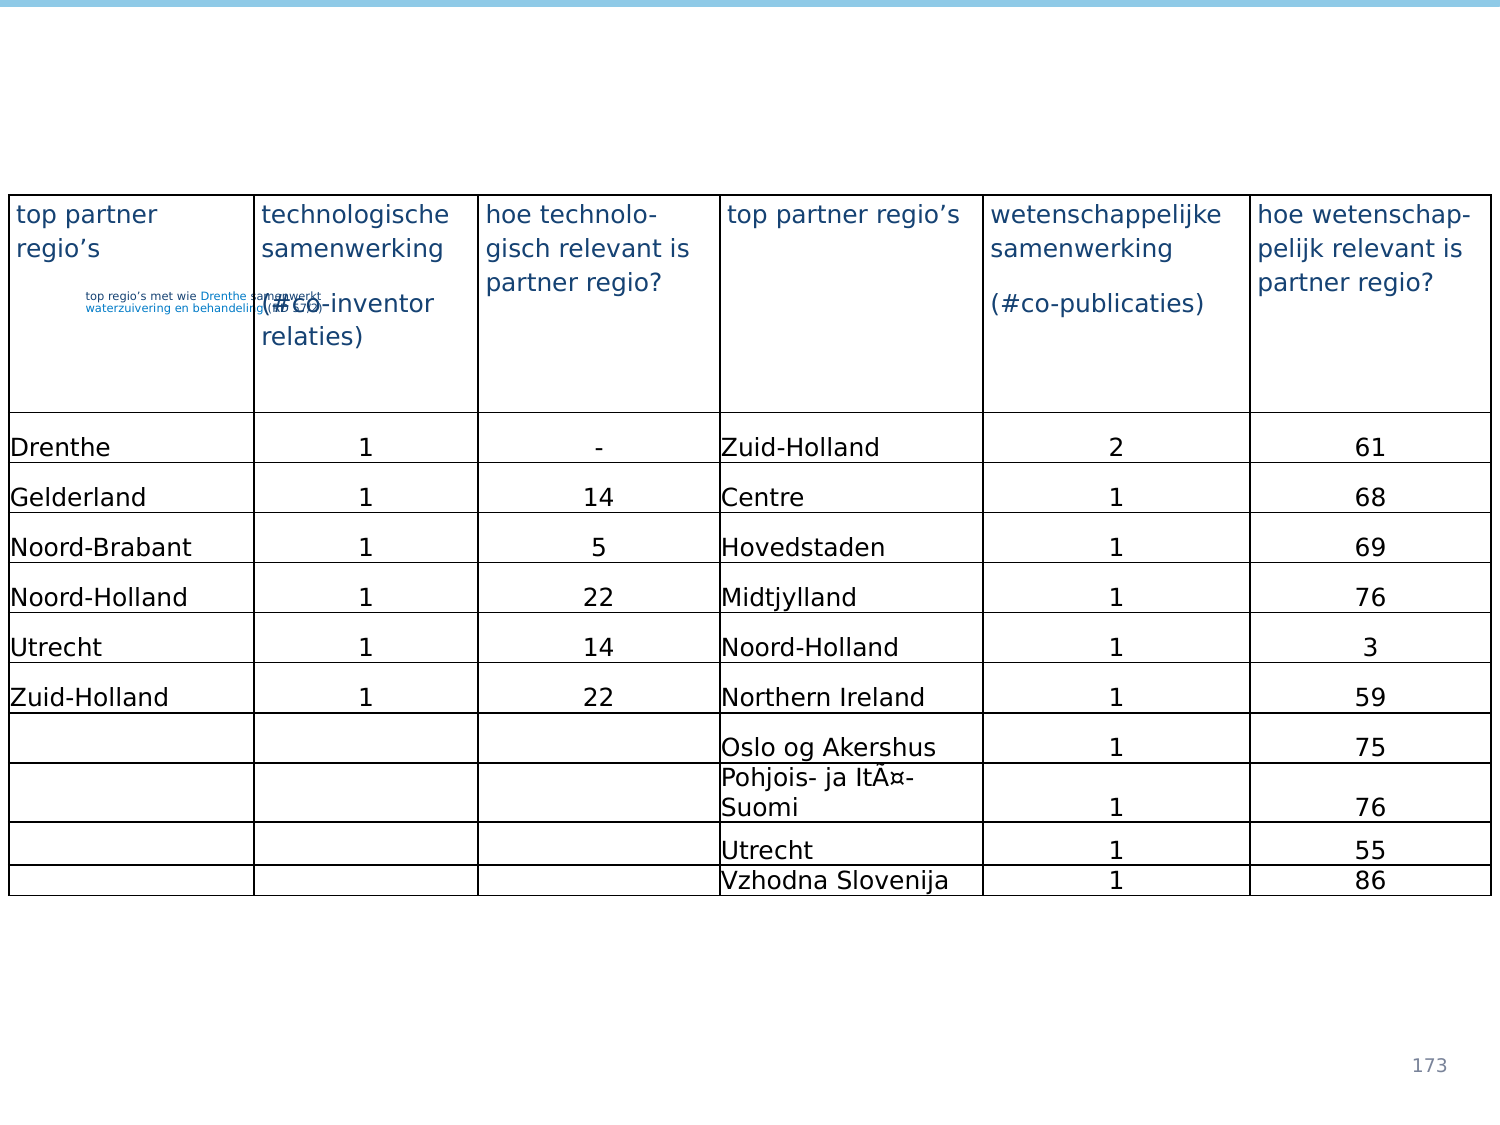

| top partner regio’s | technologische samenwerking (#co-inventor relaties) | hoe technolo-gisch relevant is partner regio? | top partner regio’s | wetenschappelijke samenwerking (#co-publicaties) | hoe wetenschap-pelijk relevant is partner regio? |
| --- | --- | --- | --- | --- | --- |
| Drenthe | 1 | - | Zuid-Holland | 2 | 61 |
| Gelderland | 1 | 14 | Centre | 1 | 68 |
| Noord-Brabant | 1 | 5 | Hovedstaden | 1 | 69 |
| Noord-Holland | 1 | 22 | Midtjylland | 1 | 76 |
| Utrecht | 1 | 14 | Noord-Holland | 1 | 3 |
| Zuid-Holland | 1 | 22 | Northern Ireland | 1 | 59 |
|  |  |  | Oslo og Akershus | 1 | 75 |
|  |  |  | Pohjois- ja ItÃ¤-Suomi | 1 | 76 |
|  |  |  | Utrecht | 1 | 55 |
|  |  |  | Vzhodna Slovenija | 1 | 86 |
# top regio’s met wie Drenthe samenwerkt waterzuivering en behandeling (RD 57/2)

173